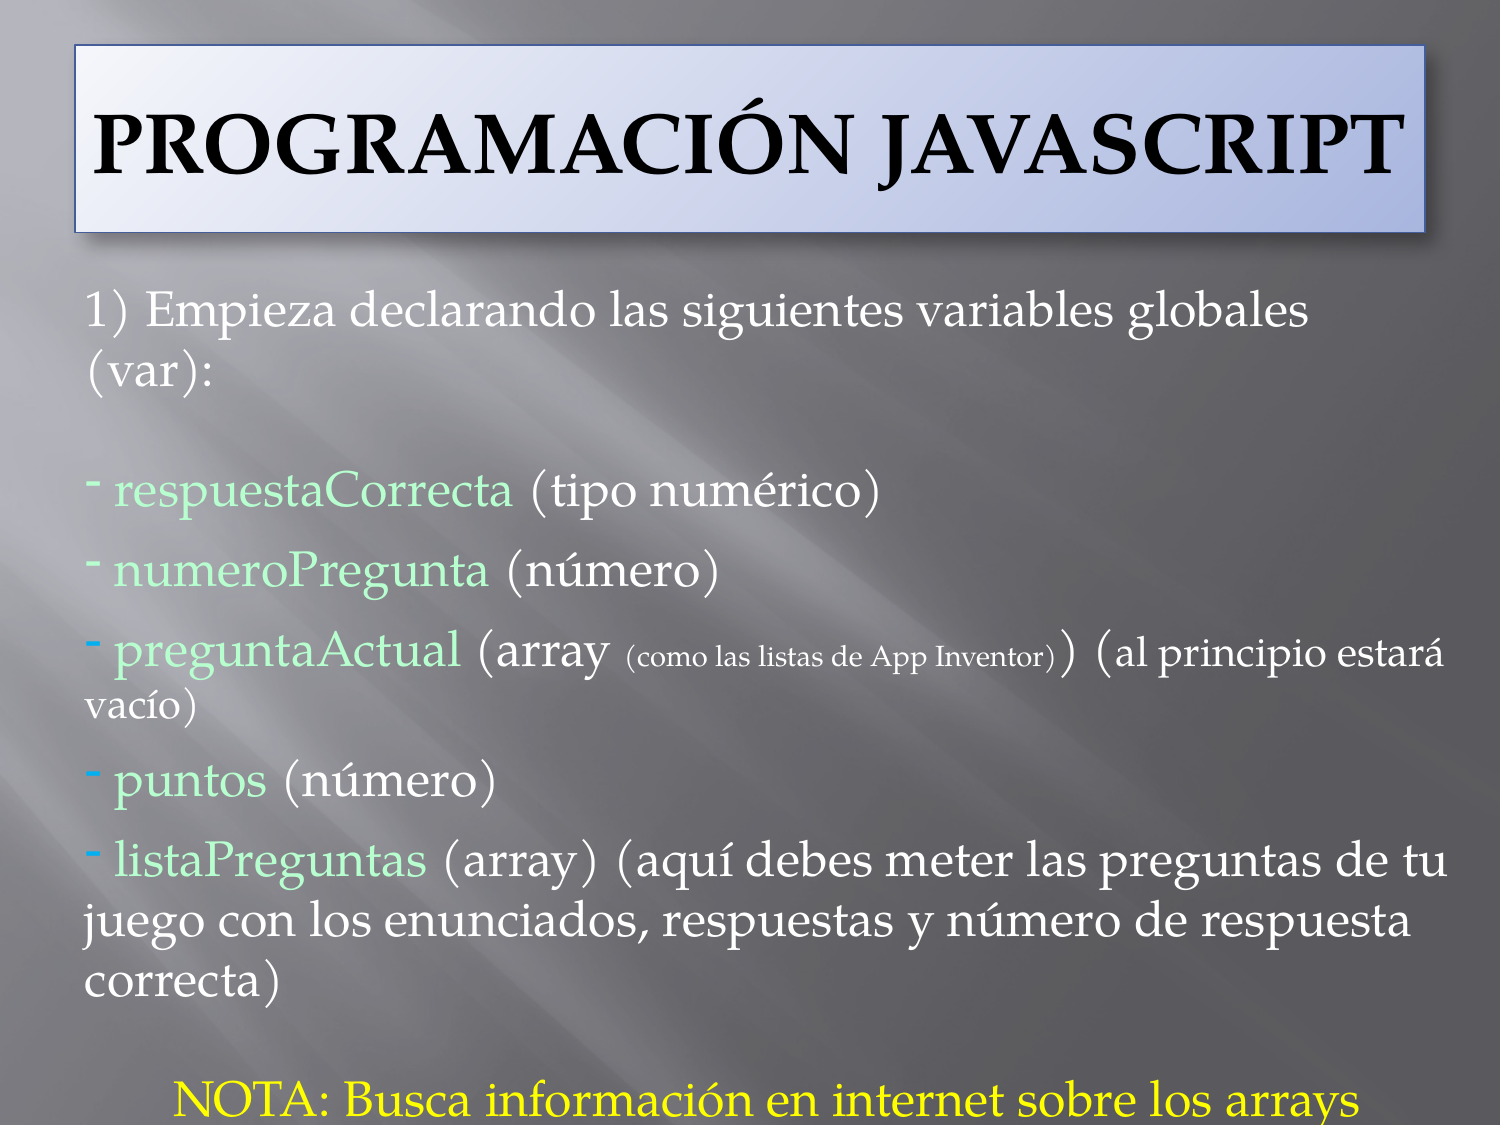

# PROGRAMACIÓN JAVASCRIPT

1) Empieza declarando las siguientes variables globales (var):

 respuestaCorrecta (tipo numérico)

 numeroPregunta (número)

 preguntaActual (array (como las listas de App Inventor)) (al principio estará vacío)

 puntos (número)

 listaPreguntas (array) (aquí debes meter las preguntas de tu juego con los enunciados, respuestas y número de respuesta correcta)

NOTA: Busca información en internet sobre los arrays